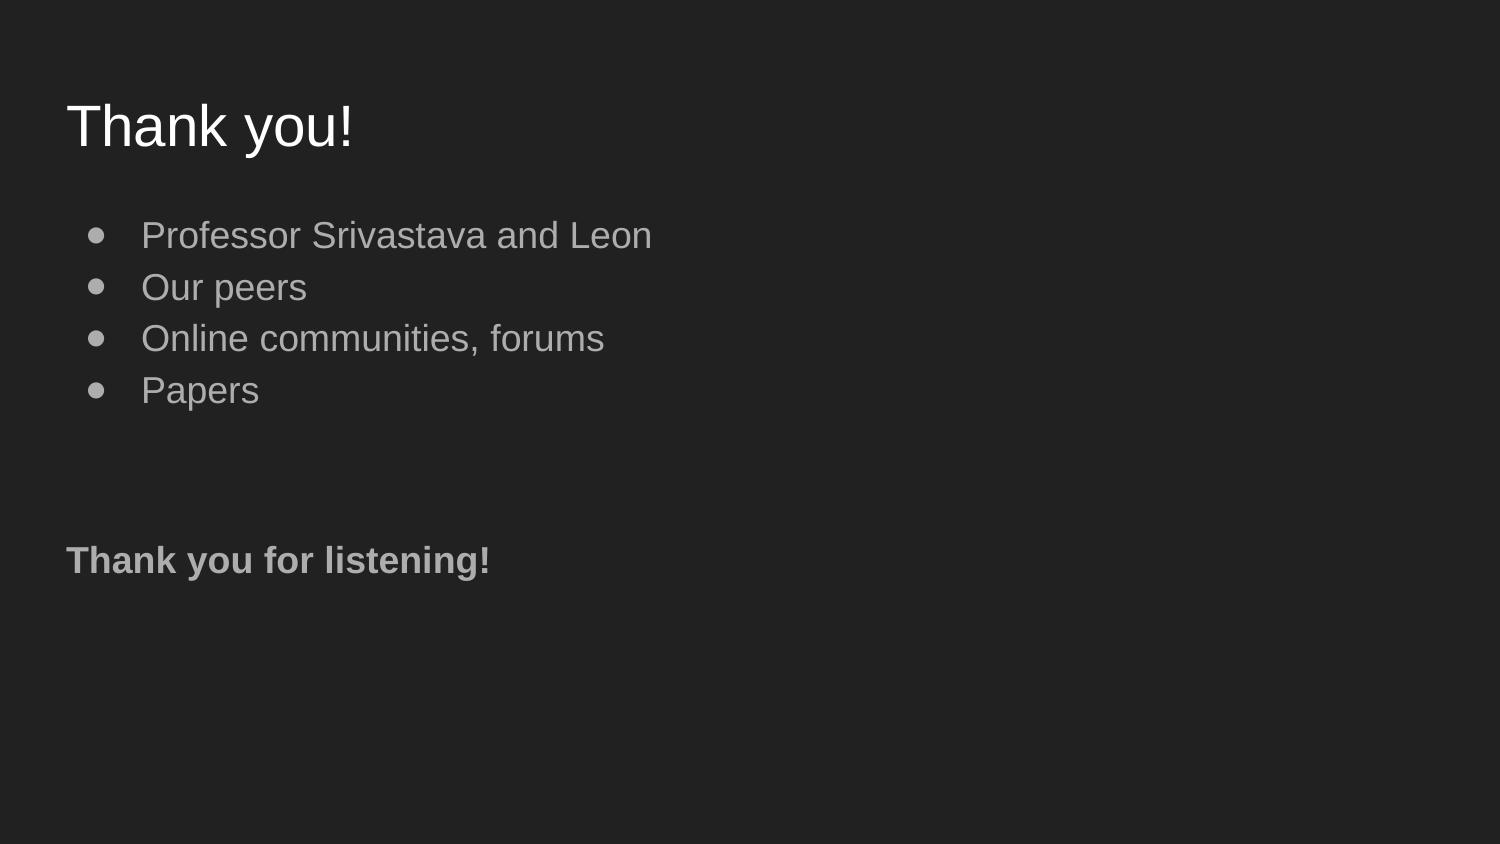

# Thank you!
Professor Srivastava and Leon
Our peers
Online communities, forums
Papers

Thank you for listening!